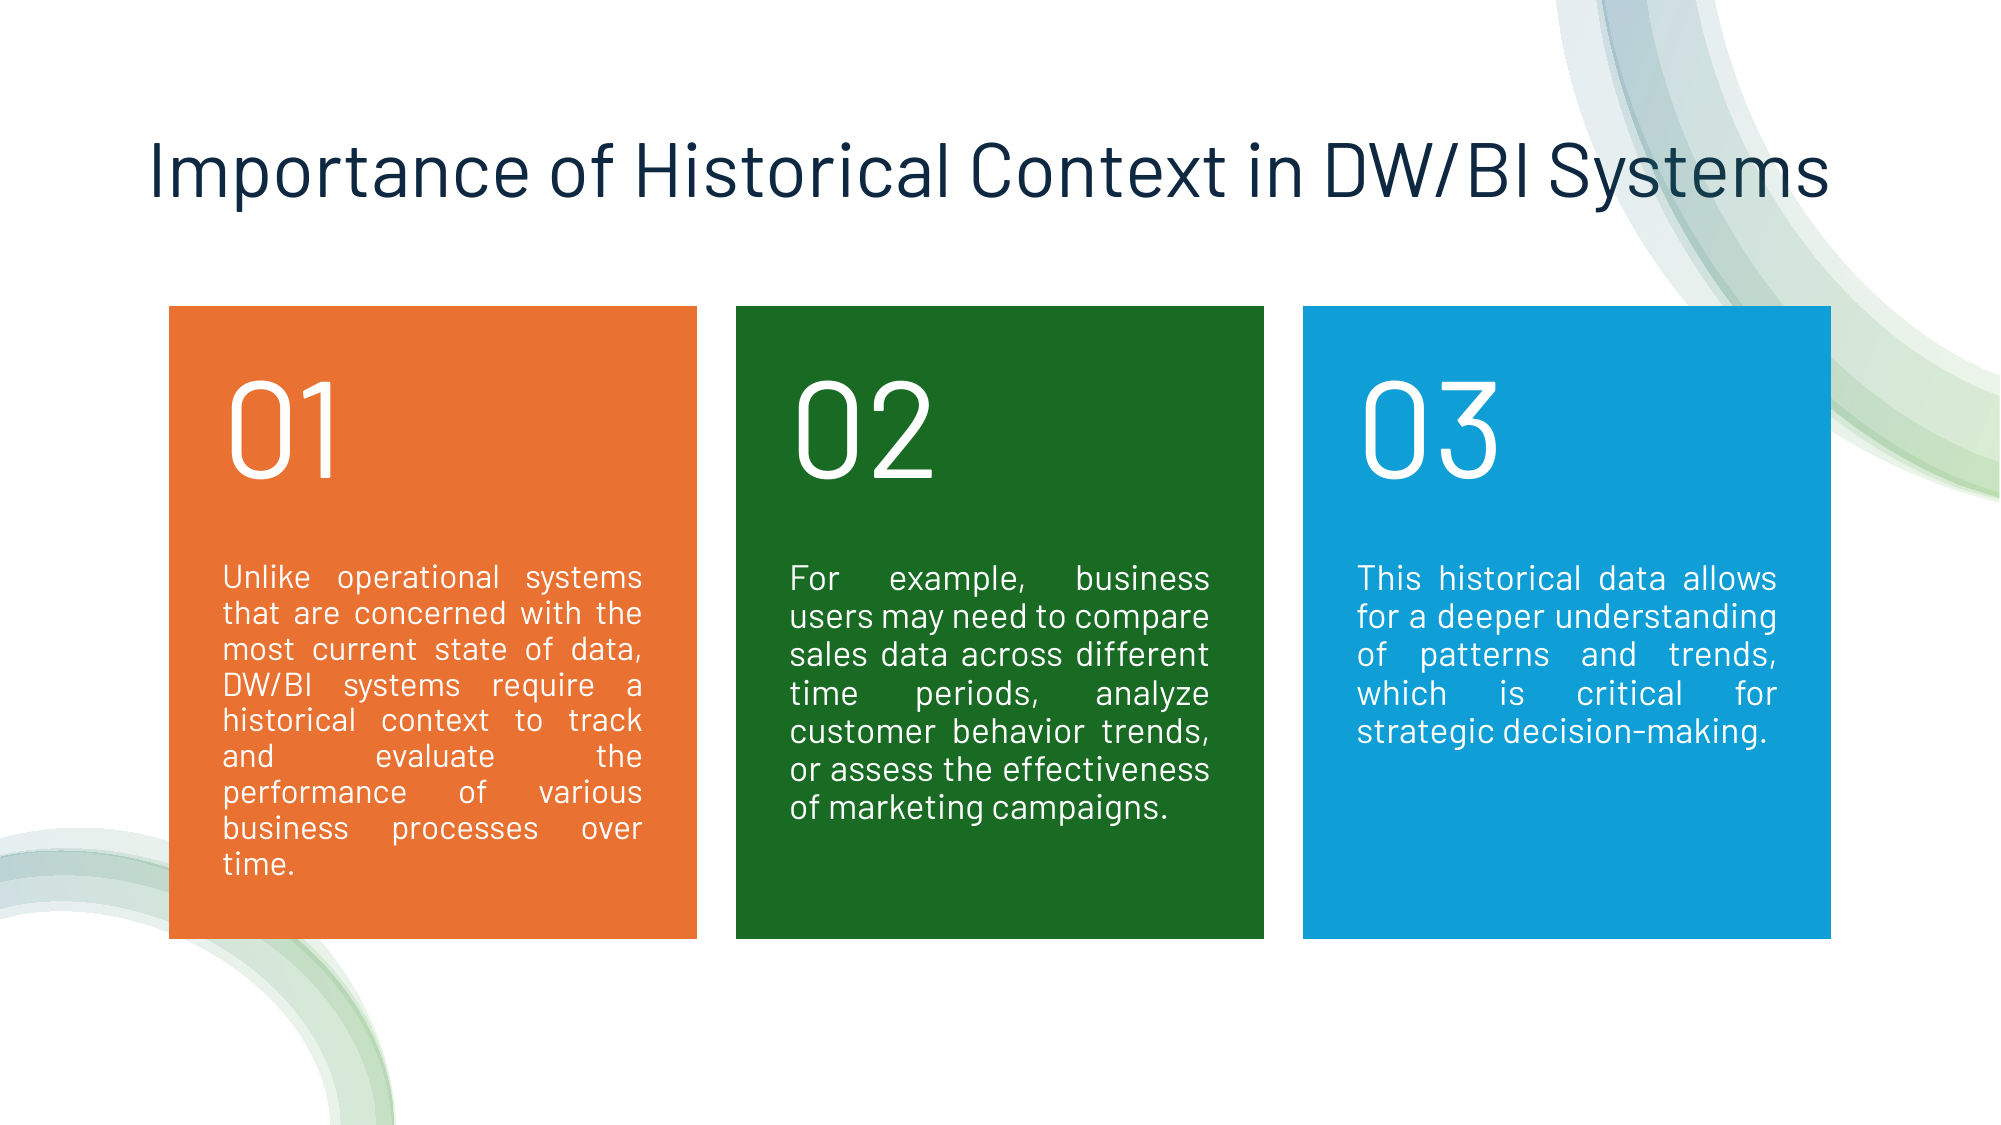

# Importance of Historical Context in DW/BI Systems
Unlike operational systems that are concerned with the most current state of data, DW/BI systems require a historical context to track and evaluate the performance of various business processes over time.
01
For example, business users may need to compare sales data across different time periods, analyze customer behavior trends, or assess the effectiveness of marketing campaigns.
02
This historical data allows for a deeper understanding of patterns and trends, which is critical for strategic decision-making.
03